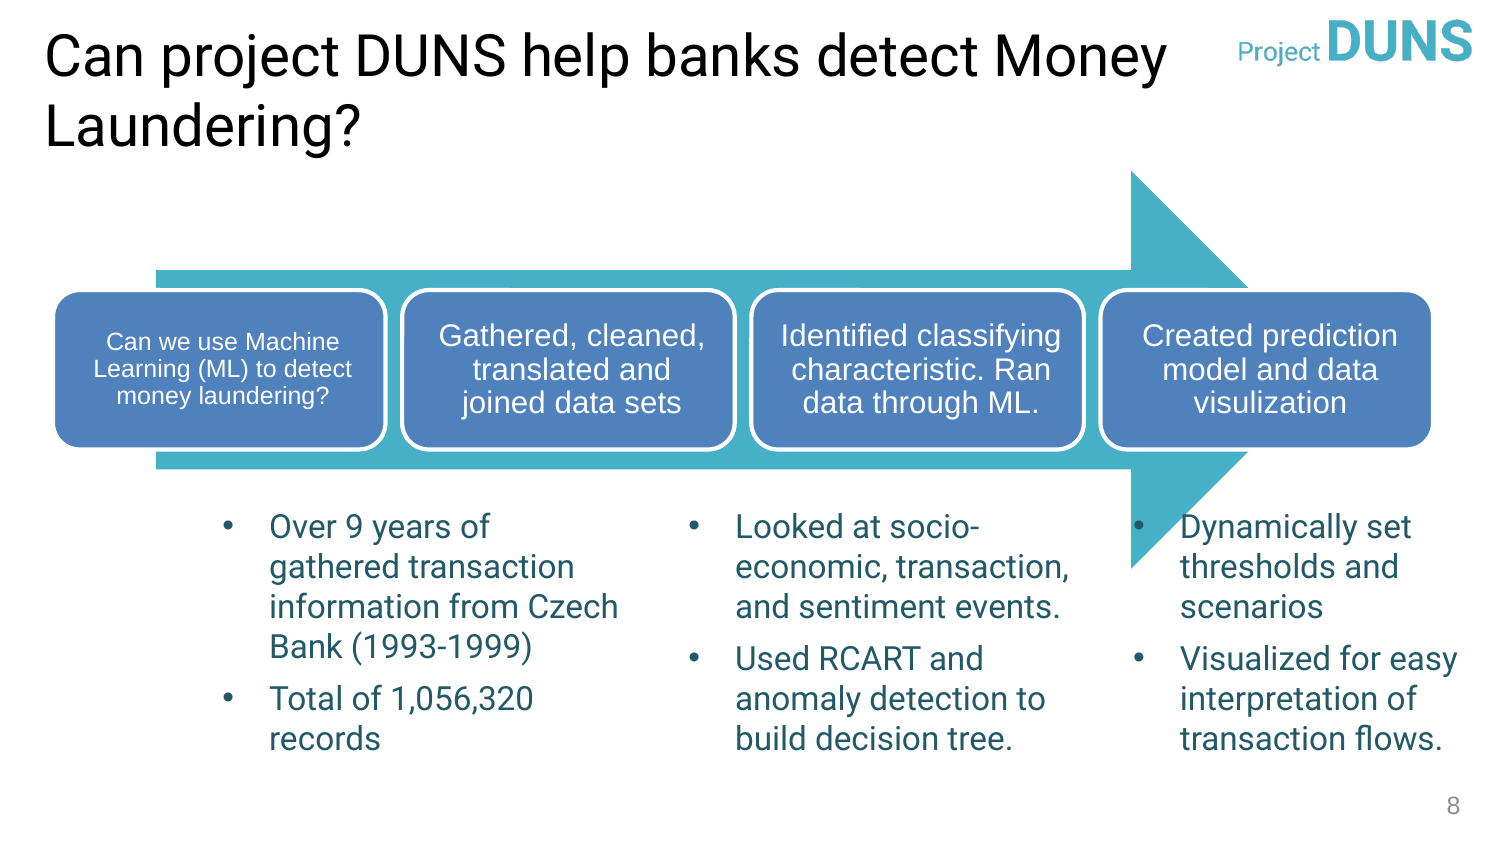

Can project DUNS help banks detect Money Laundering?
Can we use Machine Learning (ML) to detect money laundering?
Gathered, cleaned, translated and joined data sets
Identified classifying characteristic. Ran data through ML.
Created prediction model and data visulization
Over 9 years of gathered transaction information from Czech Bank (1993-1999)
Total of 1,056,320 records
Looked at socio-economic, transaction, and sentiment events.
Used RCART and anomaly detection to build decision tree.
Dynamically set thresholds and scenarios
Visualized for easy interpretation of transaction flows.
8